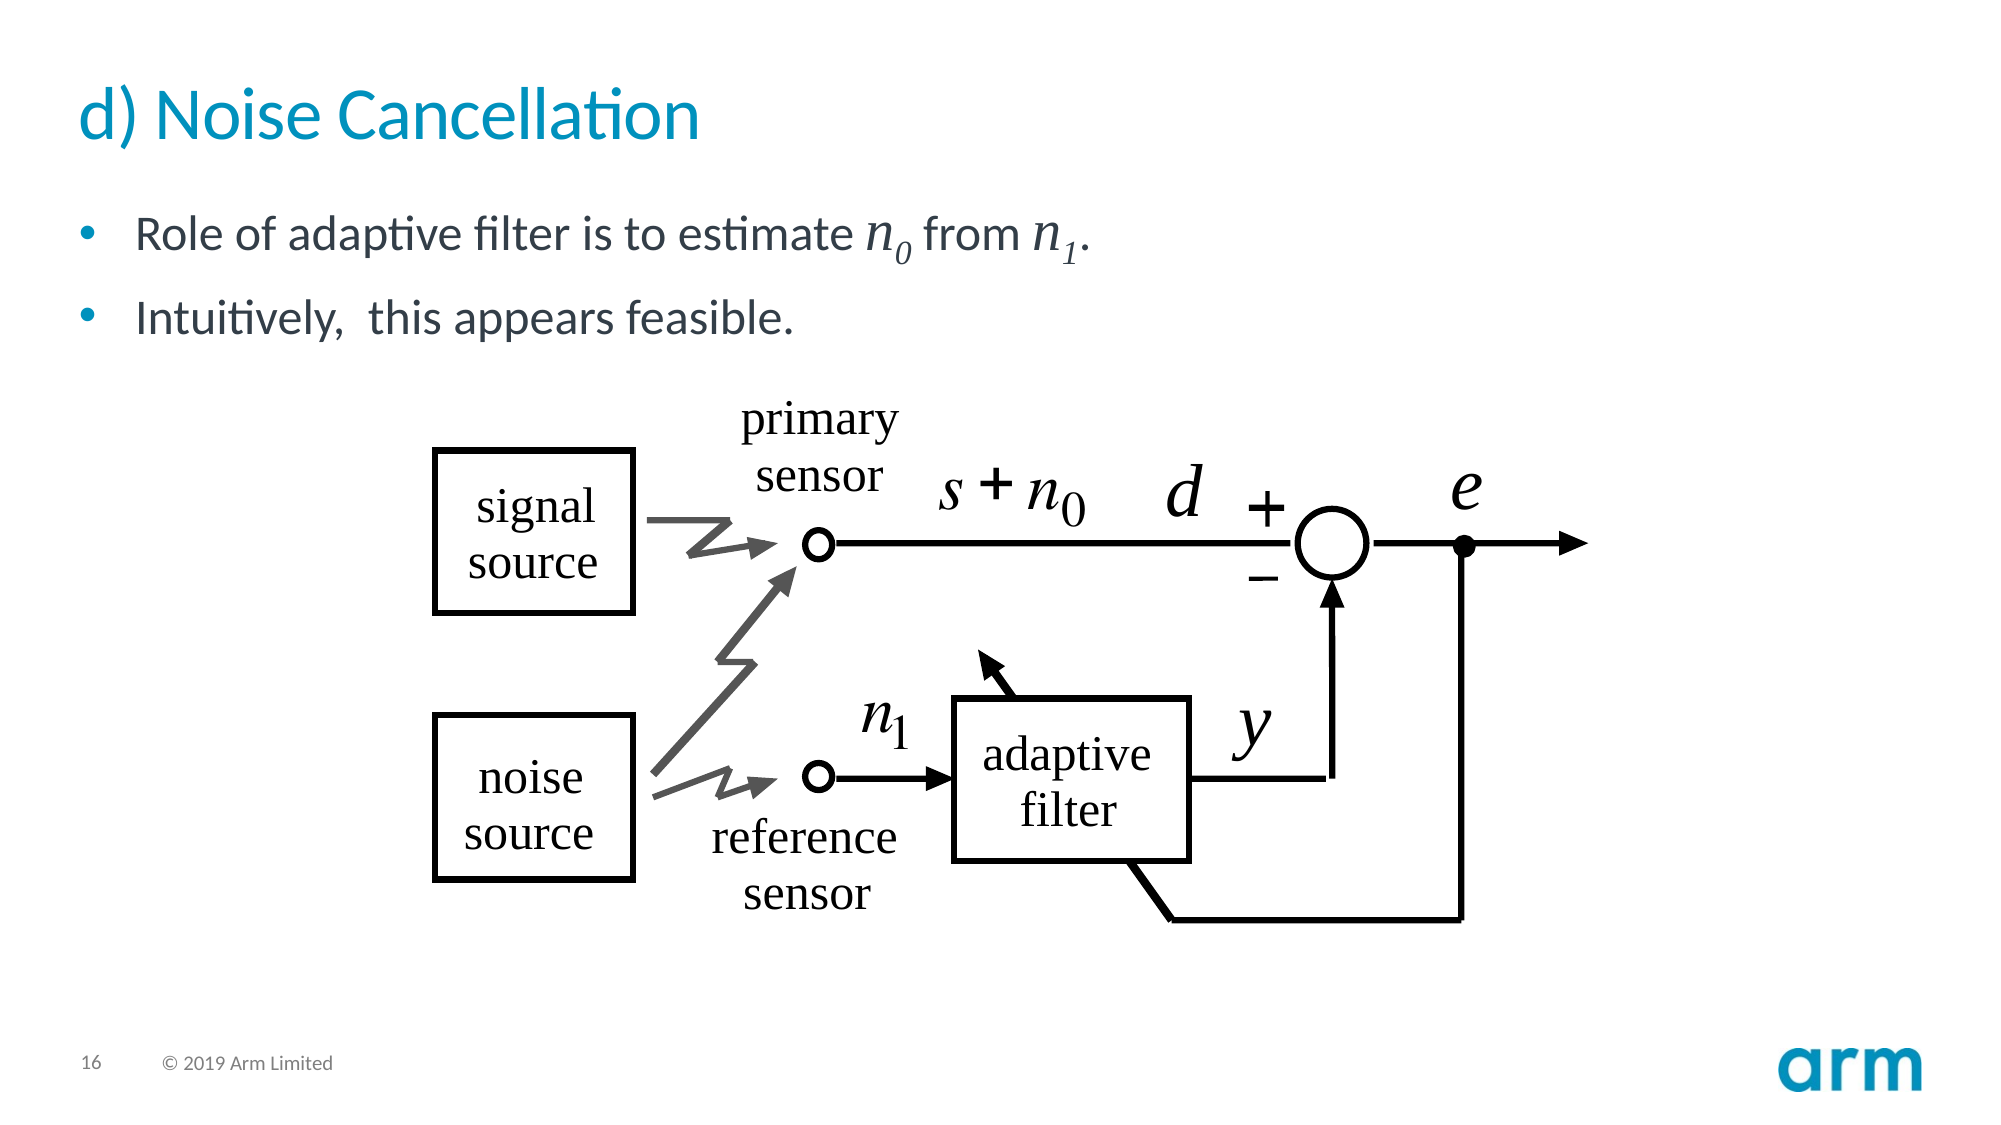

# d) Noise Cancellation
Role of adaptive filter is to estimate n0 from n1.
Intuitively,  this appears feasible.

primary
e
+
s
n
0
sensor
d

signal

source

n
1
y

adaptive
noise

filter

source
reference
sensor